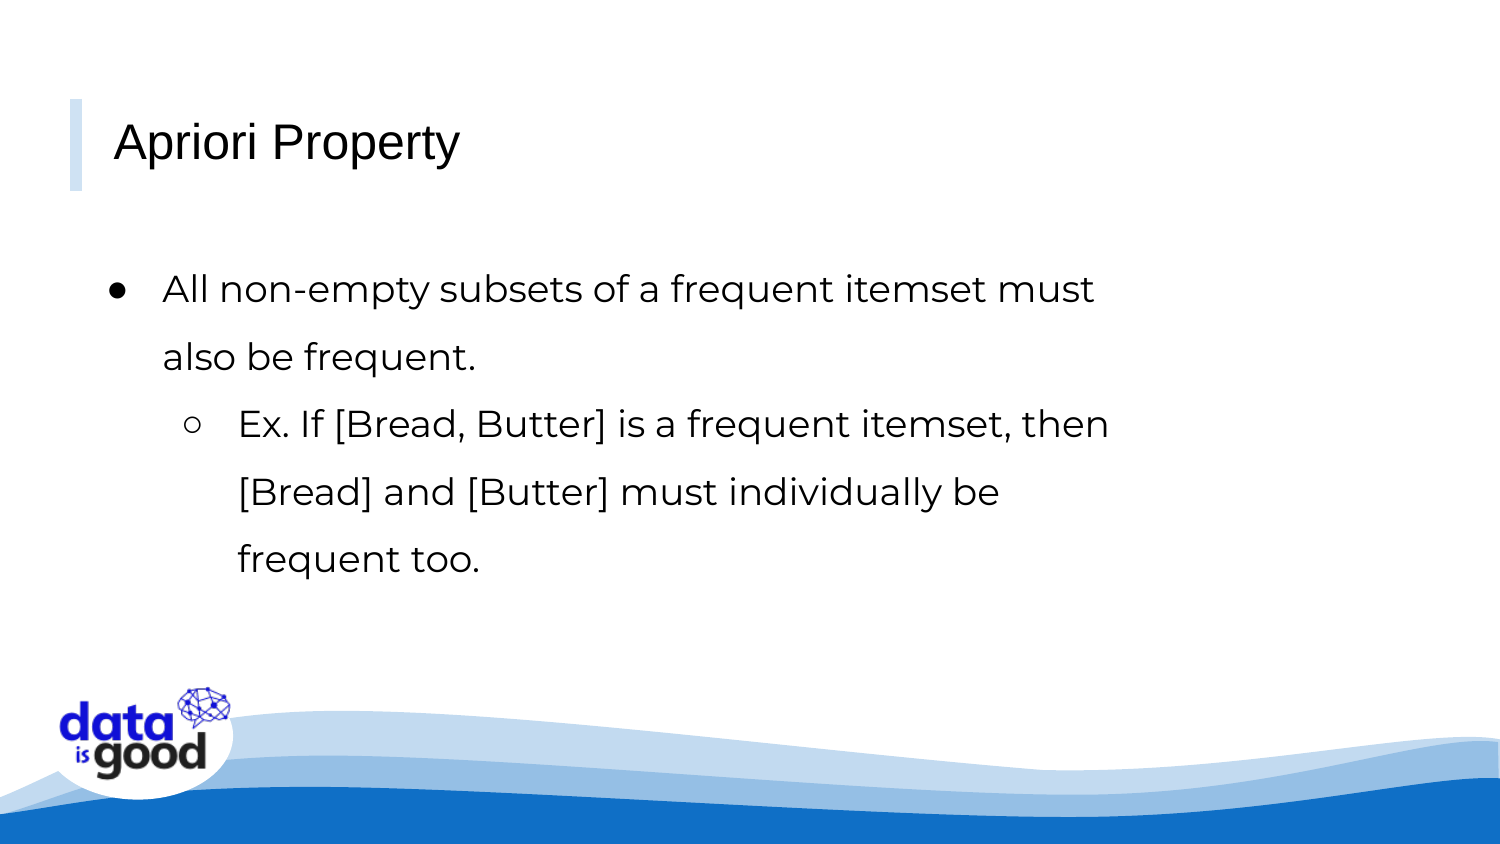

# Apriori Property
All non-empty subsets of a frequent itemset must also be frequent.
Ex. If [Bread, Butter] is a frequent itemset, then [Bread] and [Butter] must individually be frequent too.